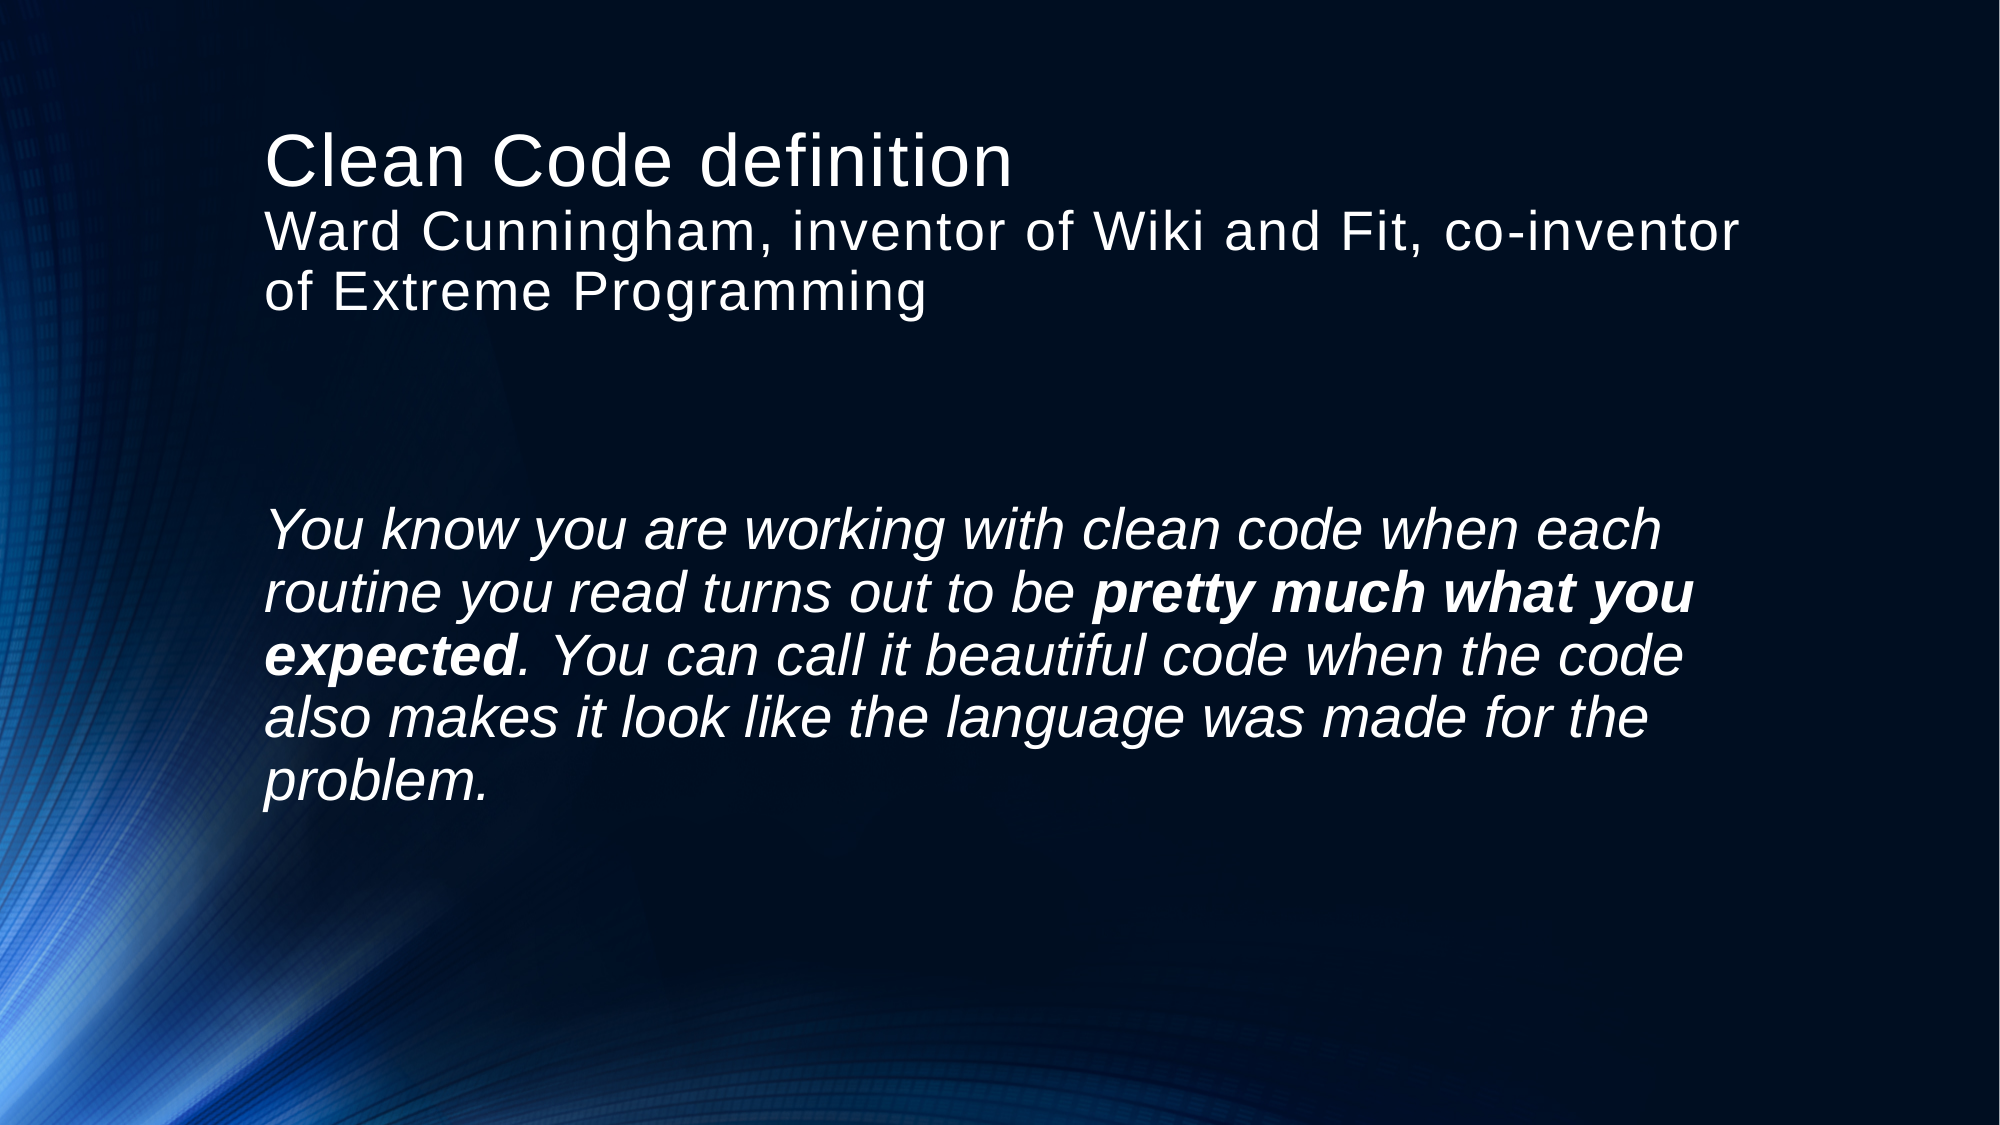

# Clean Code definition Ward Cunningham, inventor of Wiki and Fit, co-inventor of Extreme Programming
You know you are working with clean code when each routine you read turns out to be pretty much what you expected. You can call it beautiful code when the code also makes it look like the language was made for the problem.